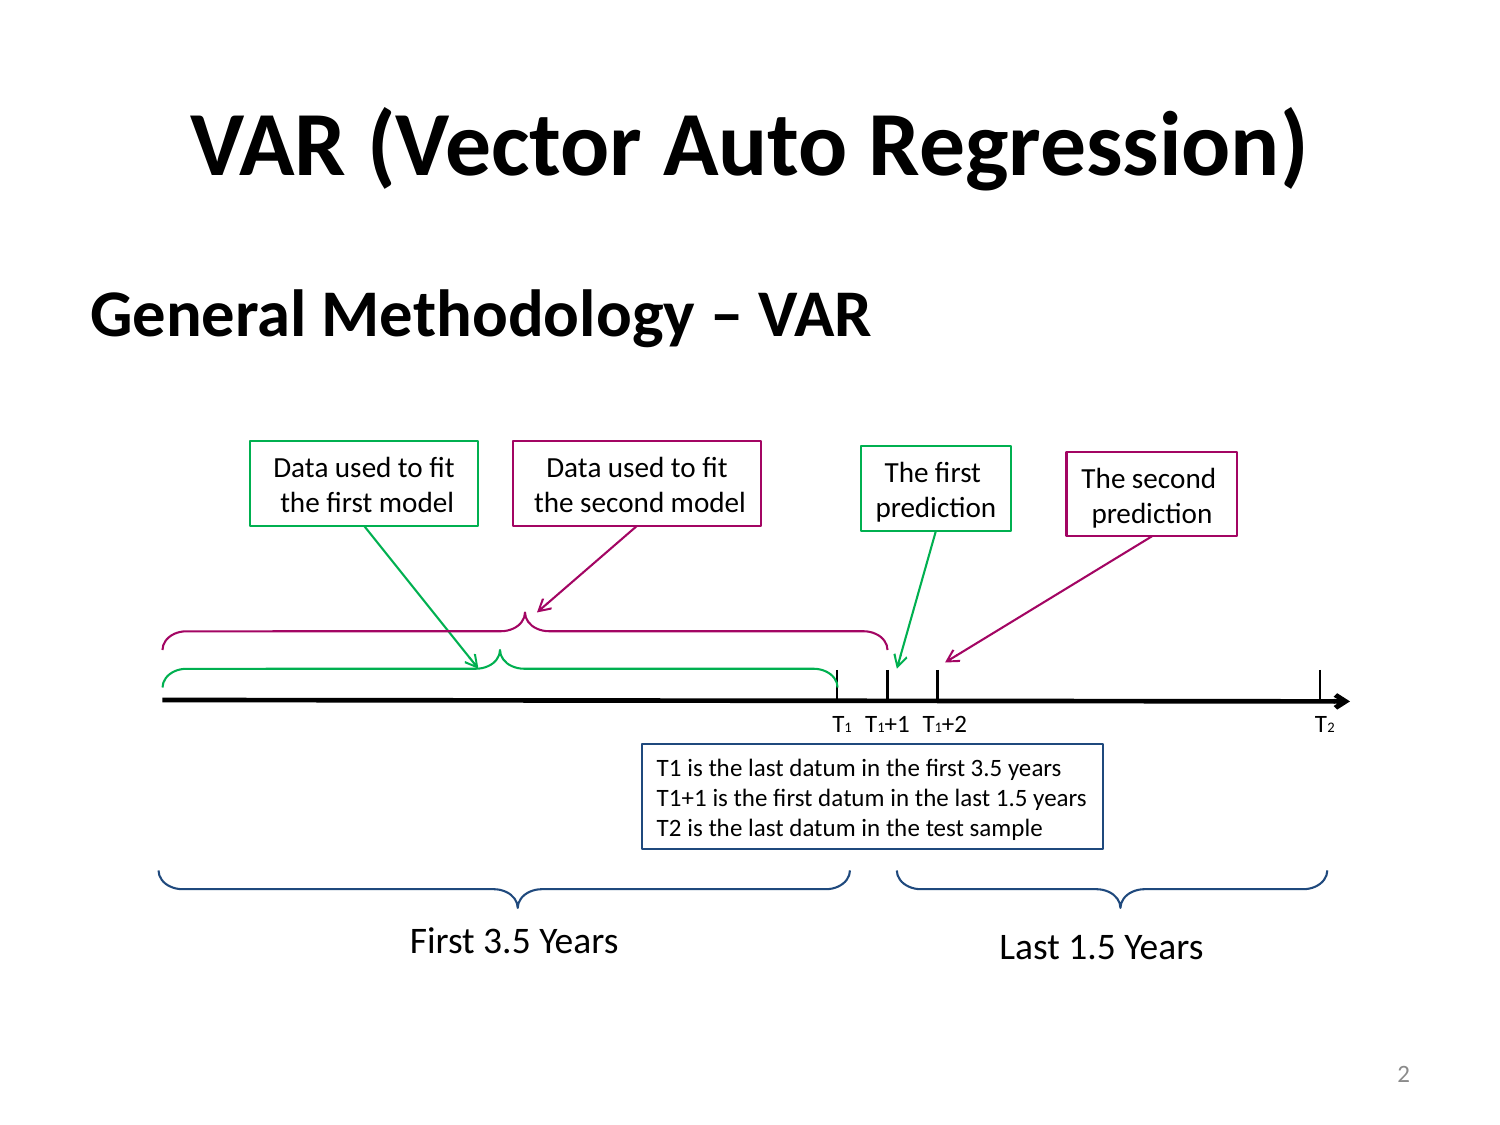

# VAR (Vector Auto Regression)
General Methodology – VAR

Data used to fit
 the first model
Data used to fit
 the second model
The first
prediction
The second
prediction

T1
T1+1
T1+2
T2
T1 is the last datum in the first 3.5 years
T1+1 is the first datum in the last 1.5 years
T2 is the last datum in the test sample
First 3.5 Years
Last 1.5 Years
2